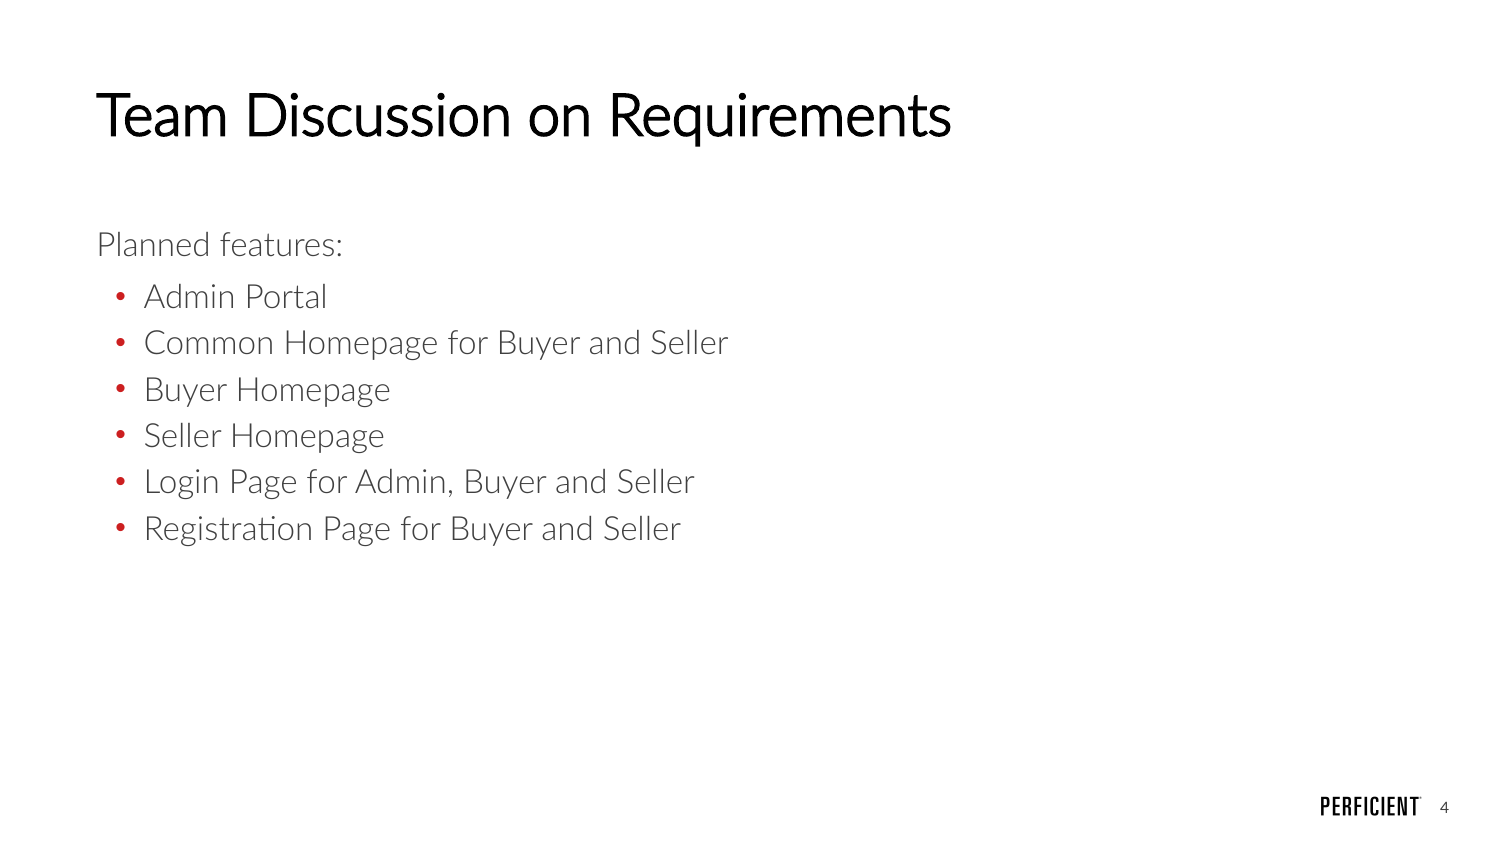

# Team Discussion on Requirements
Planned features:
Admin Portal
Common Homepage for Buyer and Seller
Buyer Homepage
Seller Homepage
Login Page for Admin, Buyer and Seller
Registration Page for Buyer and Seller